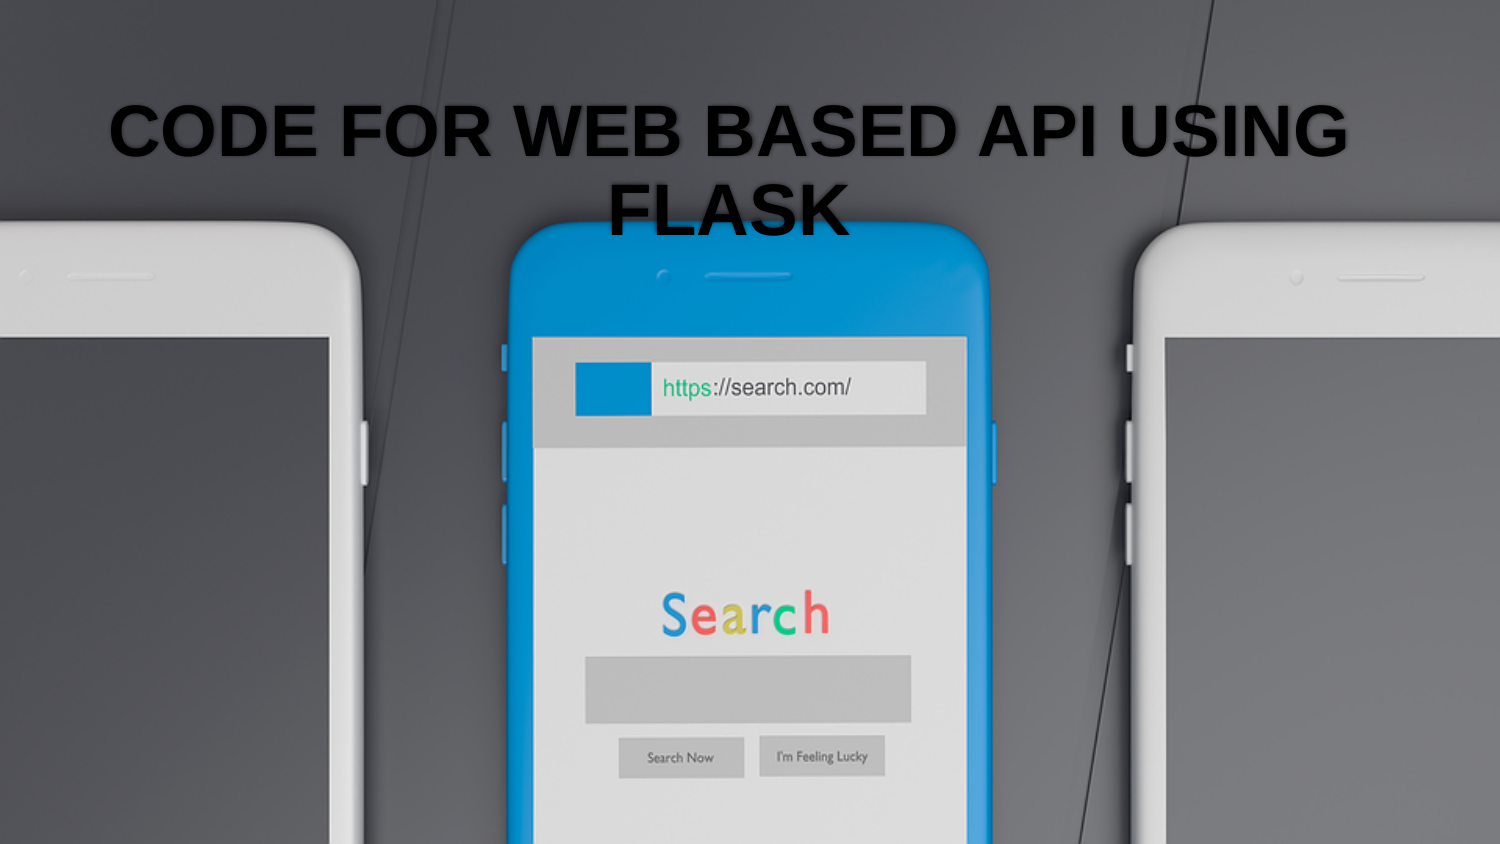

# CODE FOR WEB BASED API USING FLASK